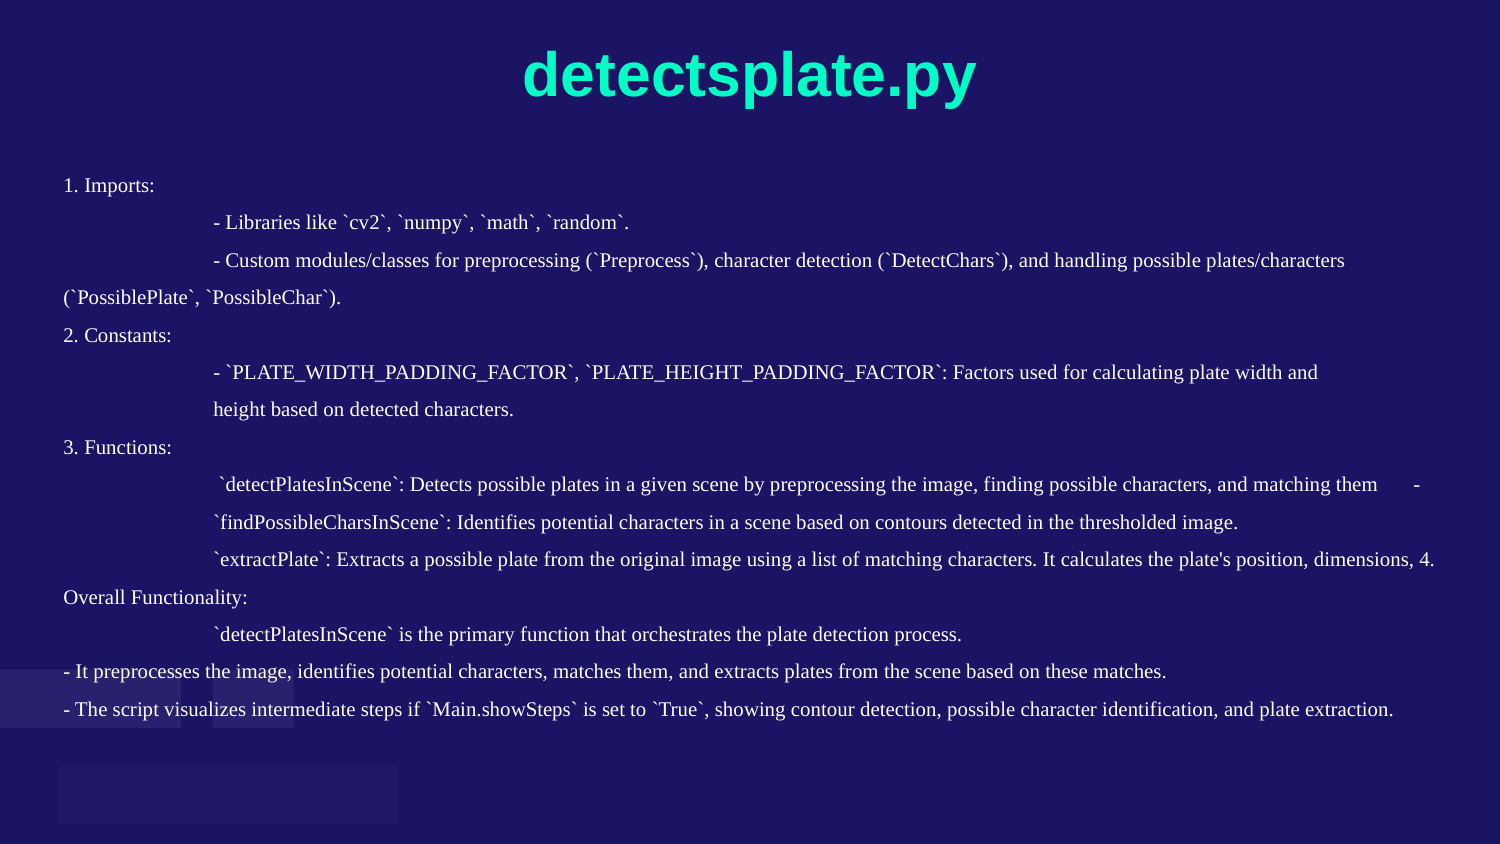

# detectsplate.py
1. Imports:
	- Libraries like `cv2`, `numpy`, `math`, `random`.
	- Custom modules/classes for preprocessing (`Preprocess`), character detection (`DetectChars`), and handling possible plates/characters 	(`PossiblePlate`, `PossibleChar`).
2. Constants:
	- `PLATE_WIDTH_PADDING_FACTOR`, `PLATE_HEIGHT_PADDING_FACTOR`: Factors used for calculating plate width and
	height based on detected characters.
3. Functions:
	 `detectPlatesInScene`: Detects possible plates in a given scene by preprocessing the image, finding possible characters, and matching them 	- 	`findPossibleCharsInScene`: Identifies potential characters in a scene based on contours detected in the thresholded image.
	`extractPlate`: Extracts a possible plate from the original image using a list of matching characters. It calculates the plate's position, dimensions, 4. Overall Functionality:
	`detectPlatesInScene` is the primary function that orchestrates the plate detection process.
- It preprocesses the image, identifies potential characters, matches them, and extracts plates from the scene based on these matches.
- The script visualizes intermediate steps if `Main.showSteps` is set to `True`, showing contour detection, possible character identification, and plate extraction.